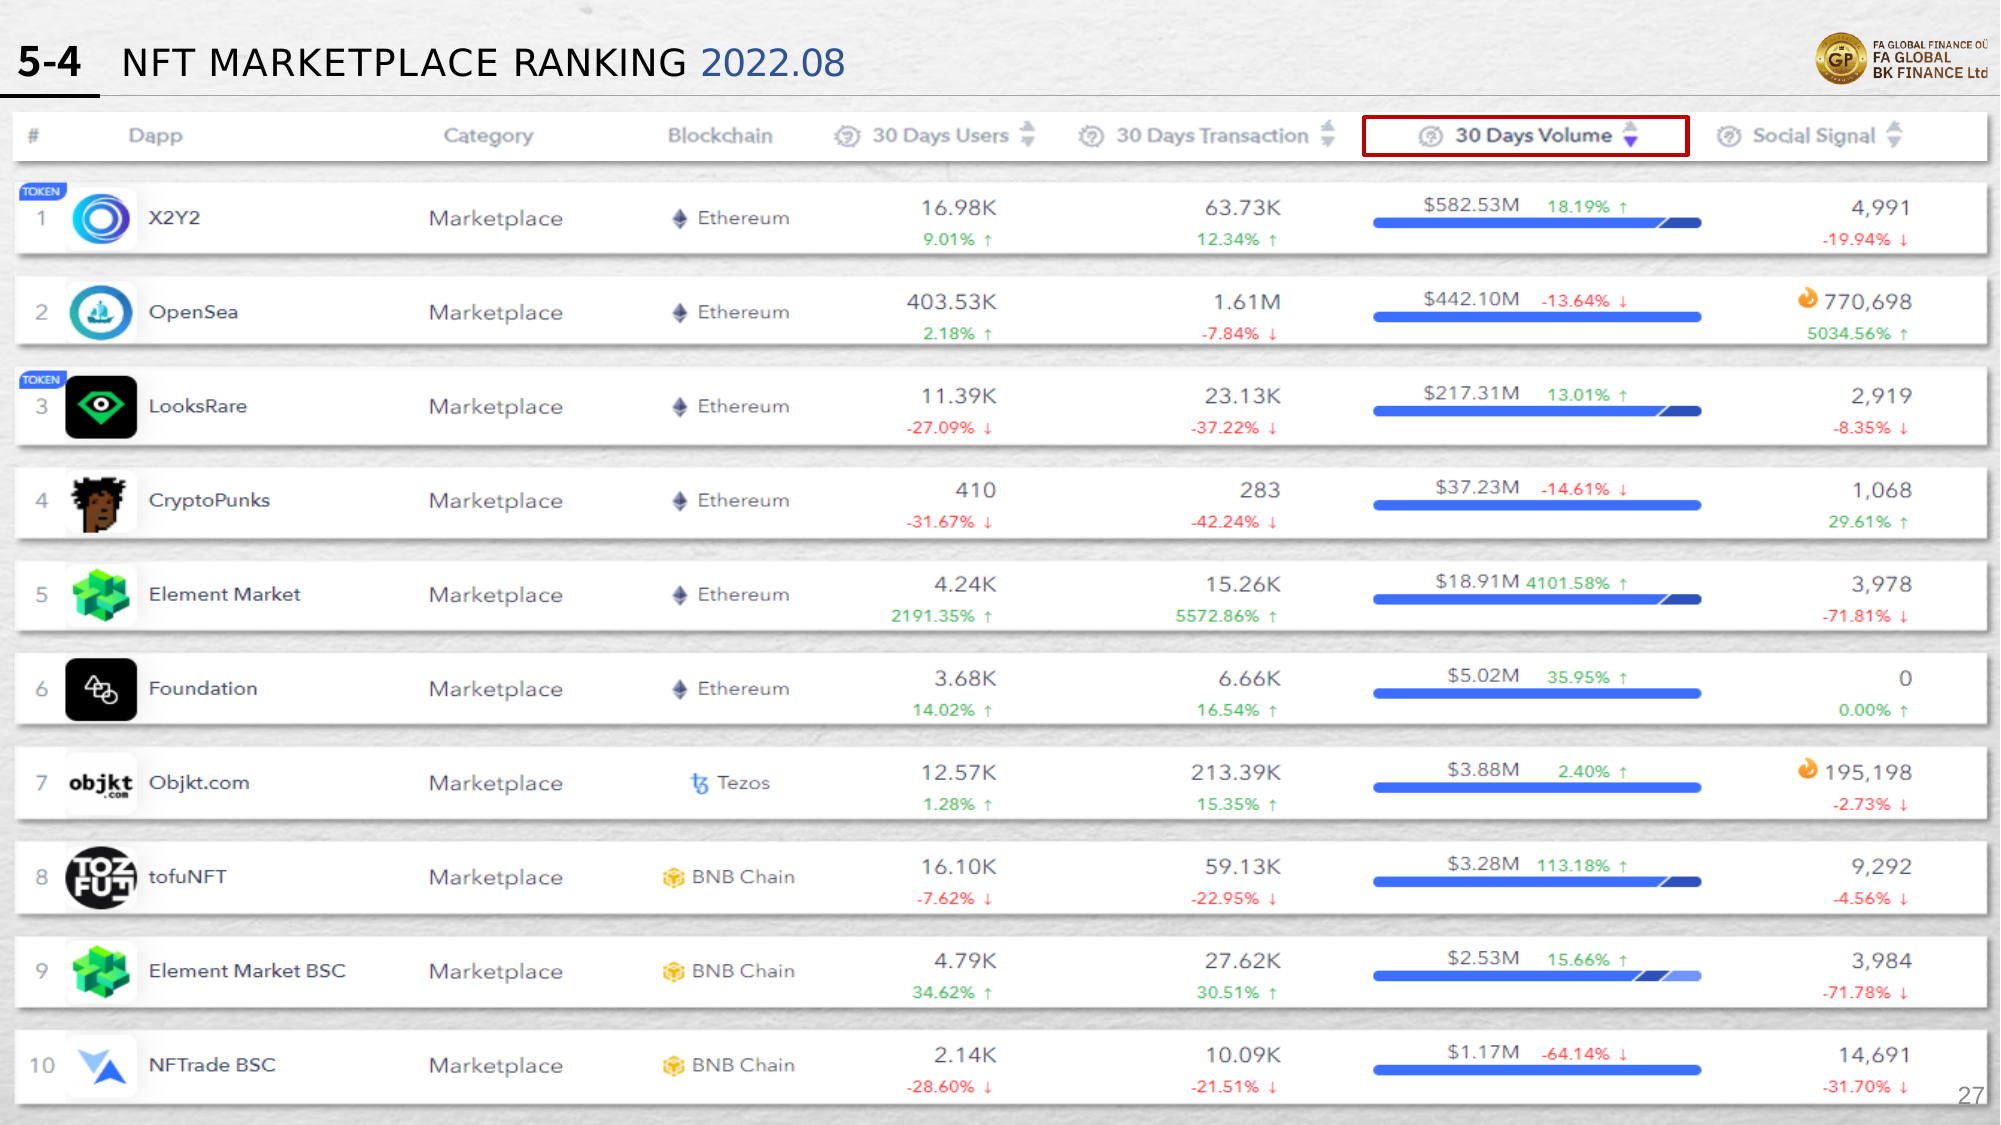

# 5-4	NFT MARKETPLACE RANKING 2022.08
27